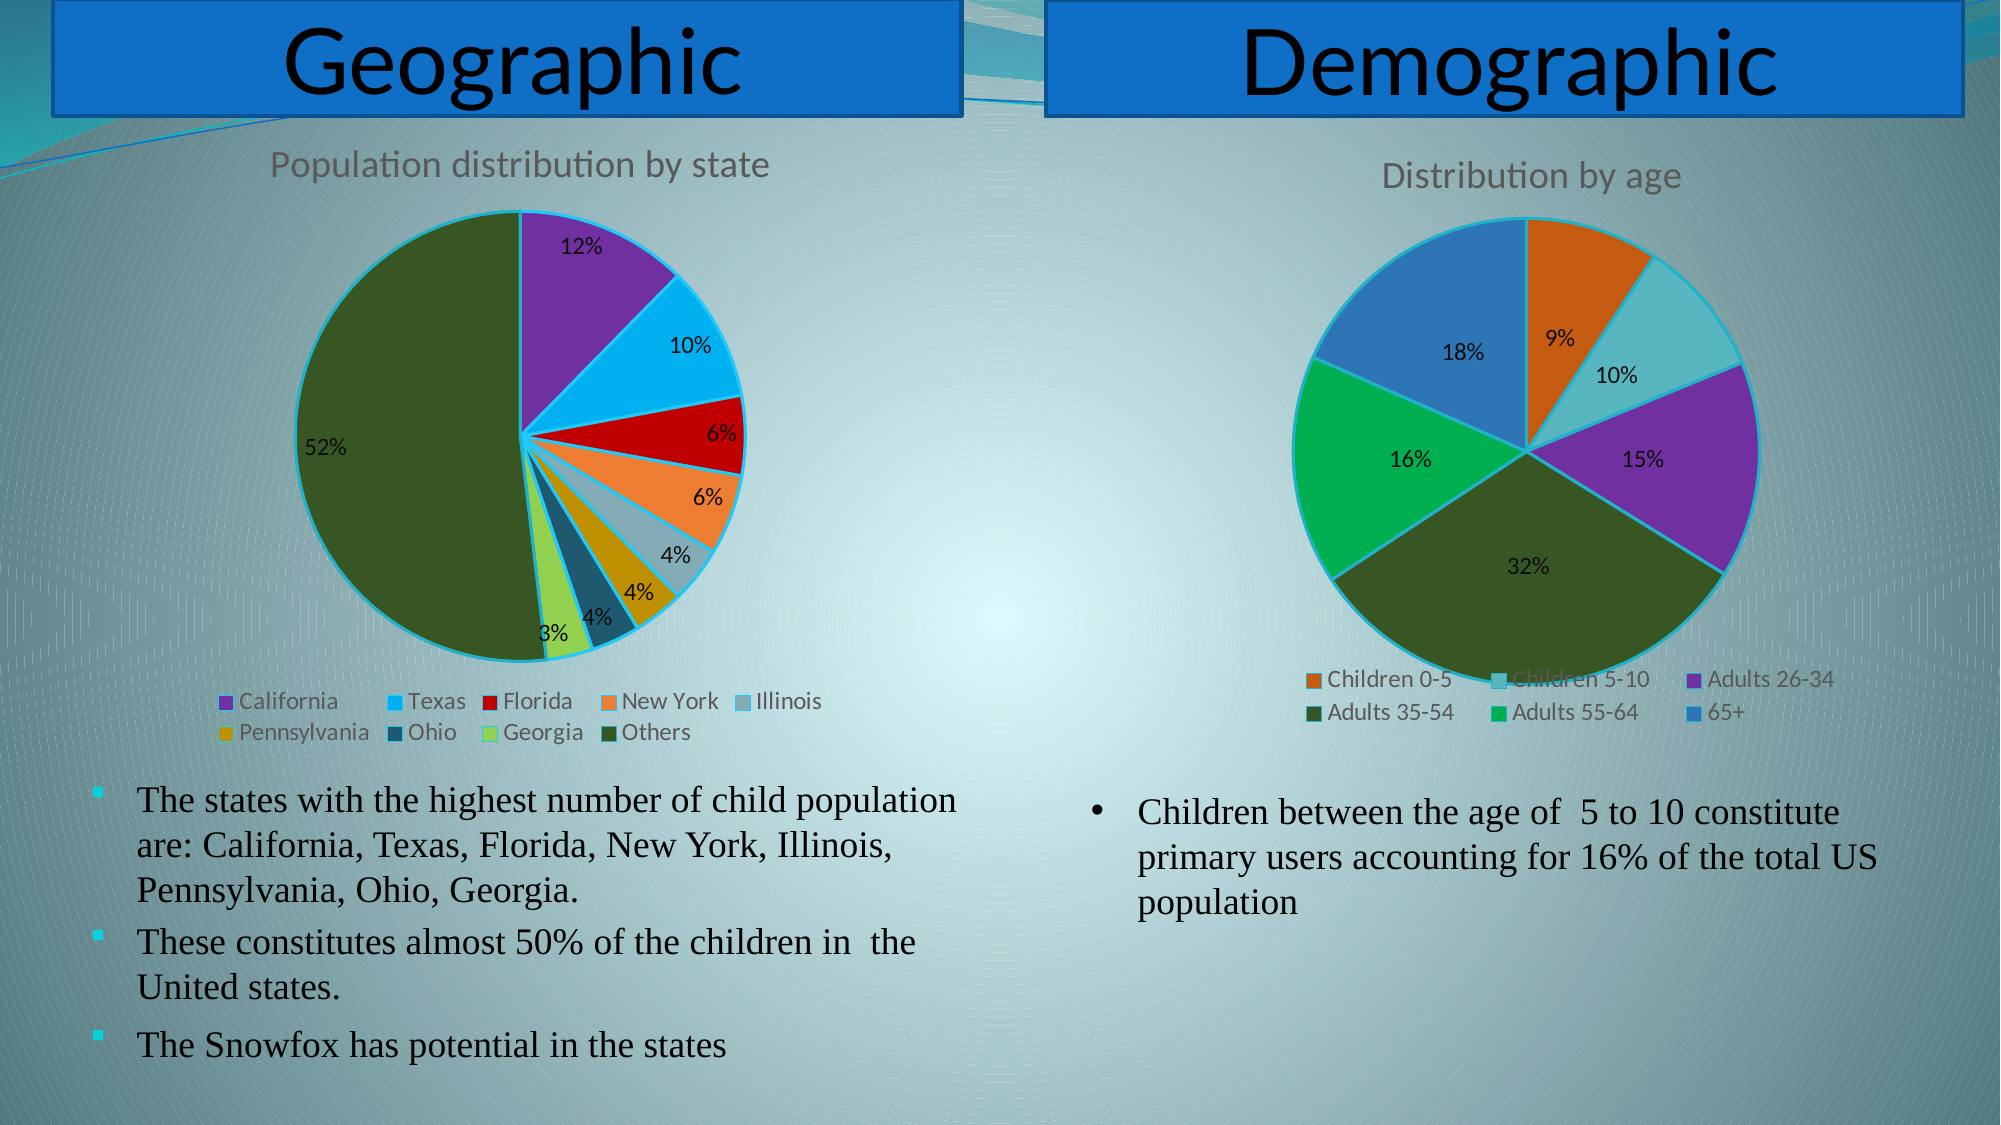

Demographic
 Geographic

### Chart:

| Category | Population distribution by state |
|---|---|
| California | 9657800.0 |
| Texas | 7600000.0 |
| Florida | 4494700.0 |
| New York | 4494600.0 |
| Illinois | 3128300.0 |
| Pennsylvania | 2882800.0 |
| Ohio | 2766200.0 |
| Georgia | 2609200.0 |
| Others | 40548100.0 |
#

### Chart:

| Category | Distribution by age |
|---|---|
| Children 0-5 | 23900000.0 |
| Children 5-10 | 24700000.0 |
| Adults 26-34 | 38959600.0 |
| Adults 35-54 | 82570800.0 |
| Adults 55-64 | 41135100.0 |
| 65+ | 47546500.0 |
The states with the highest number of child population are: California, Texas, Florida, New York, Illinois, Pennsylvania, Ohio, Georgia.
These constitutes almost 50% of the children in  the United states.
The Snowfox has potential in the states

Children between the age of  5 to 10 constitute primary users accounting for 16% of the total US population